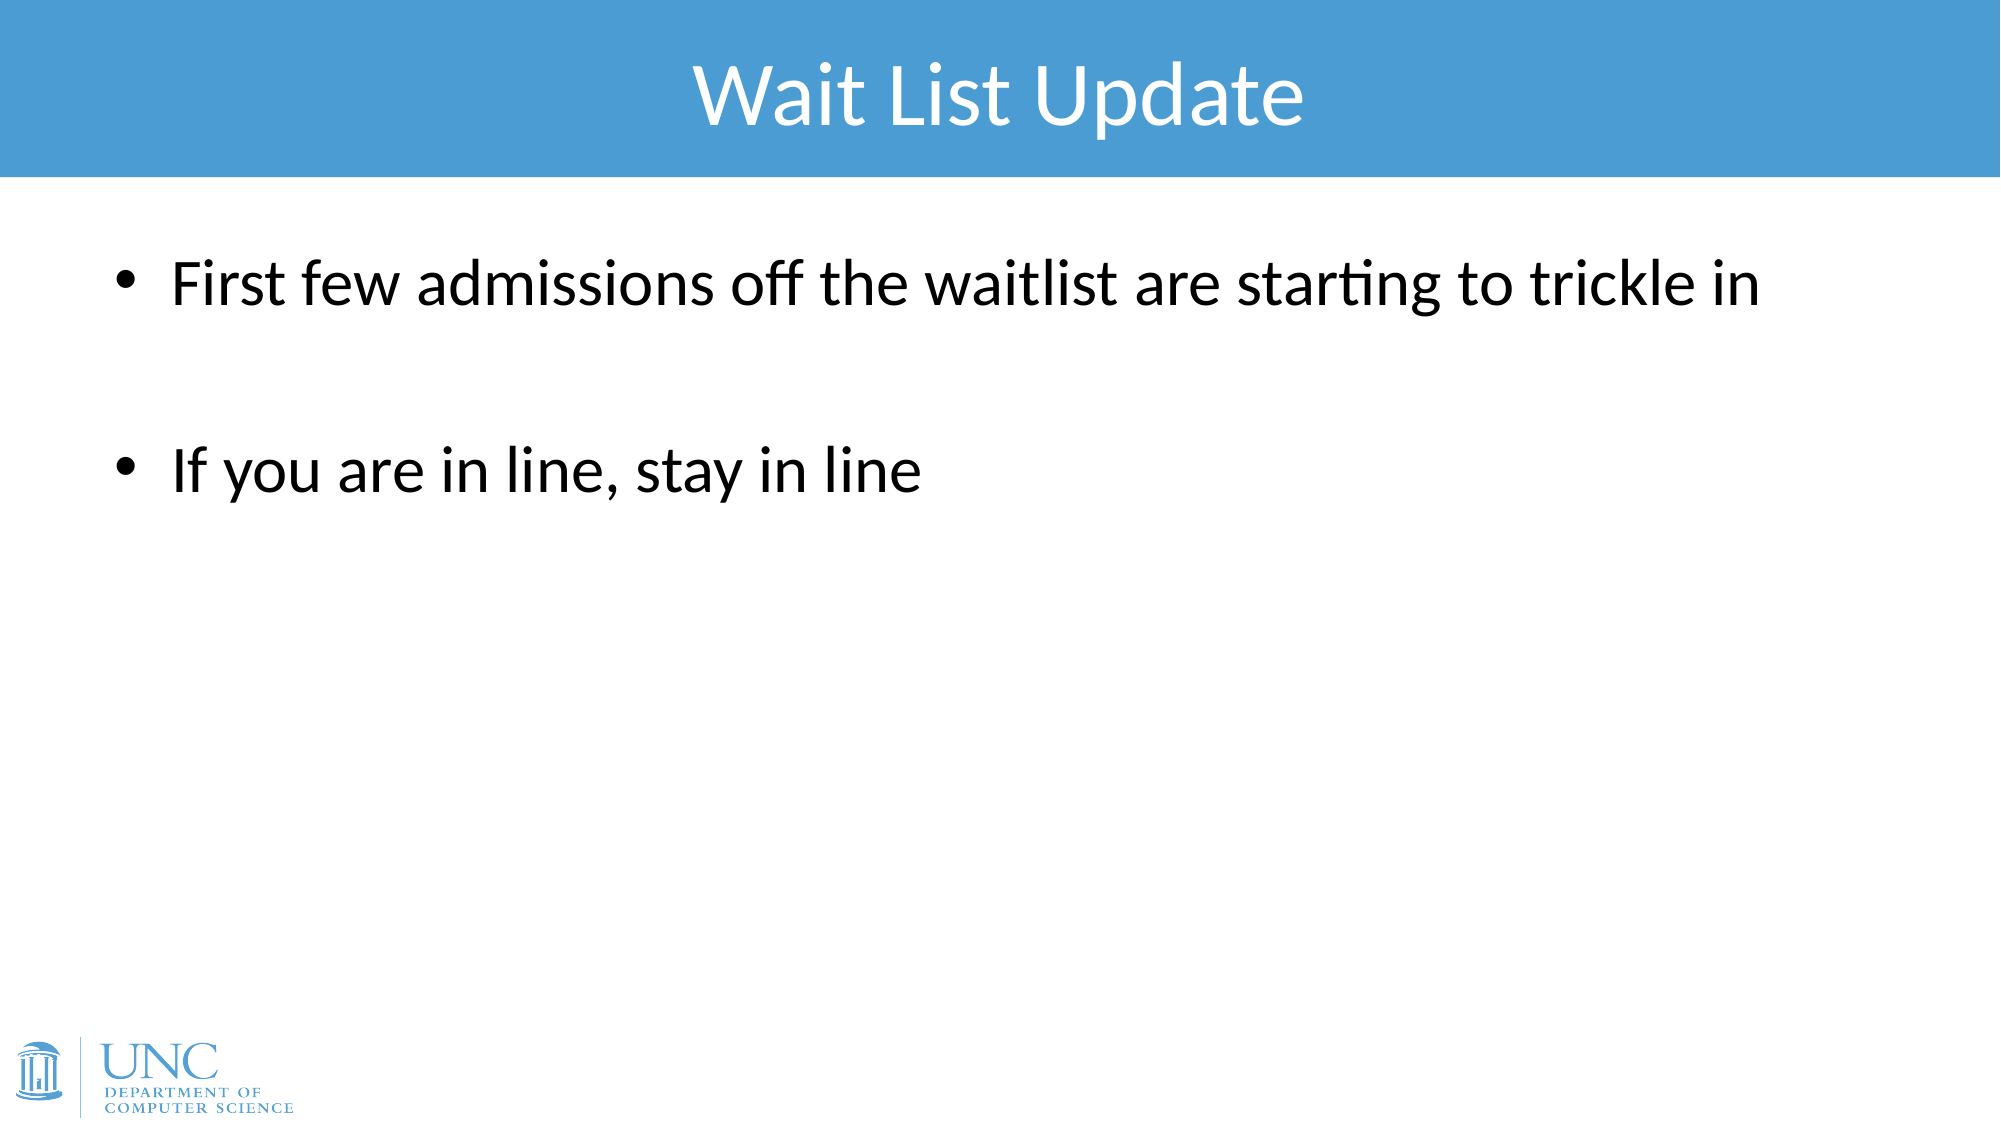

# Wait List Update
First few admissions off the waitlist are starting to trickle in

If you are in line, stay in line